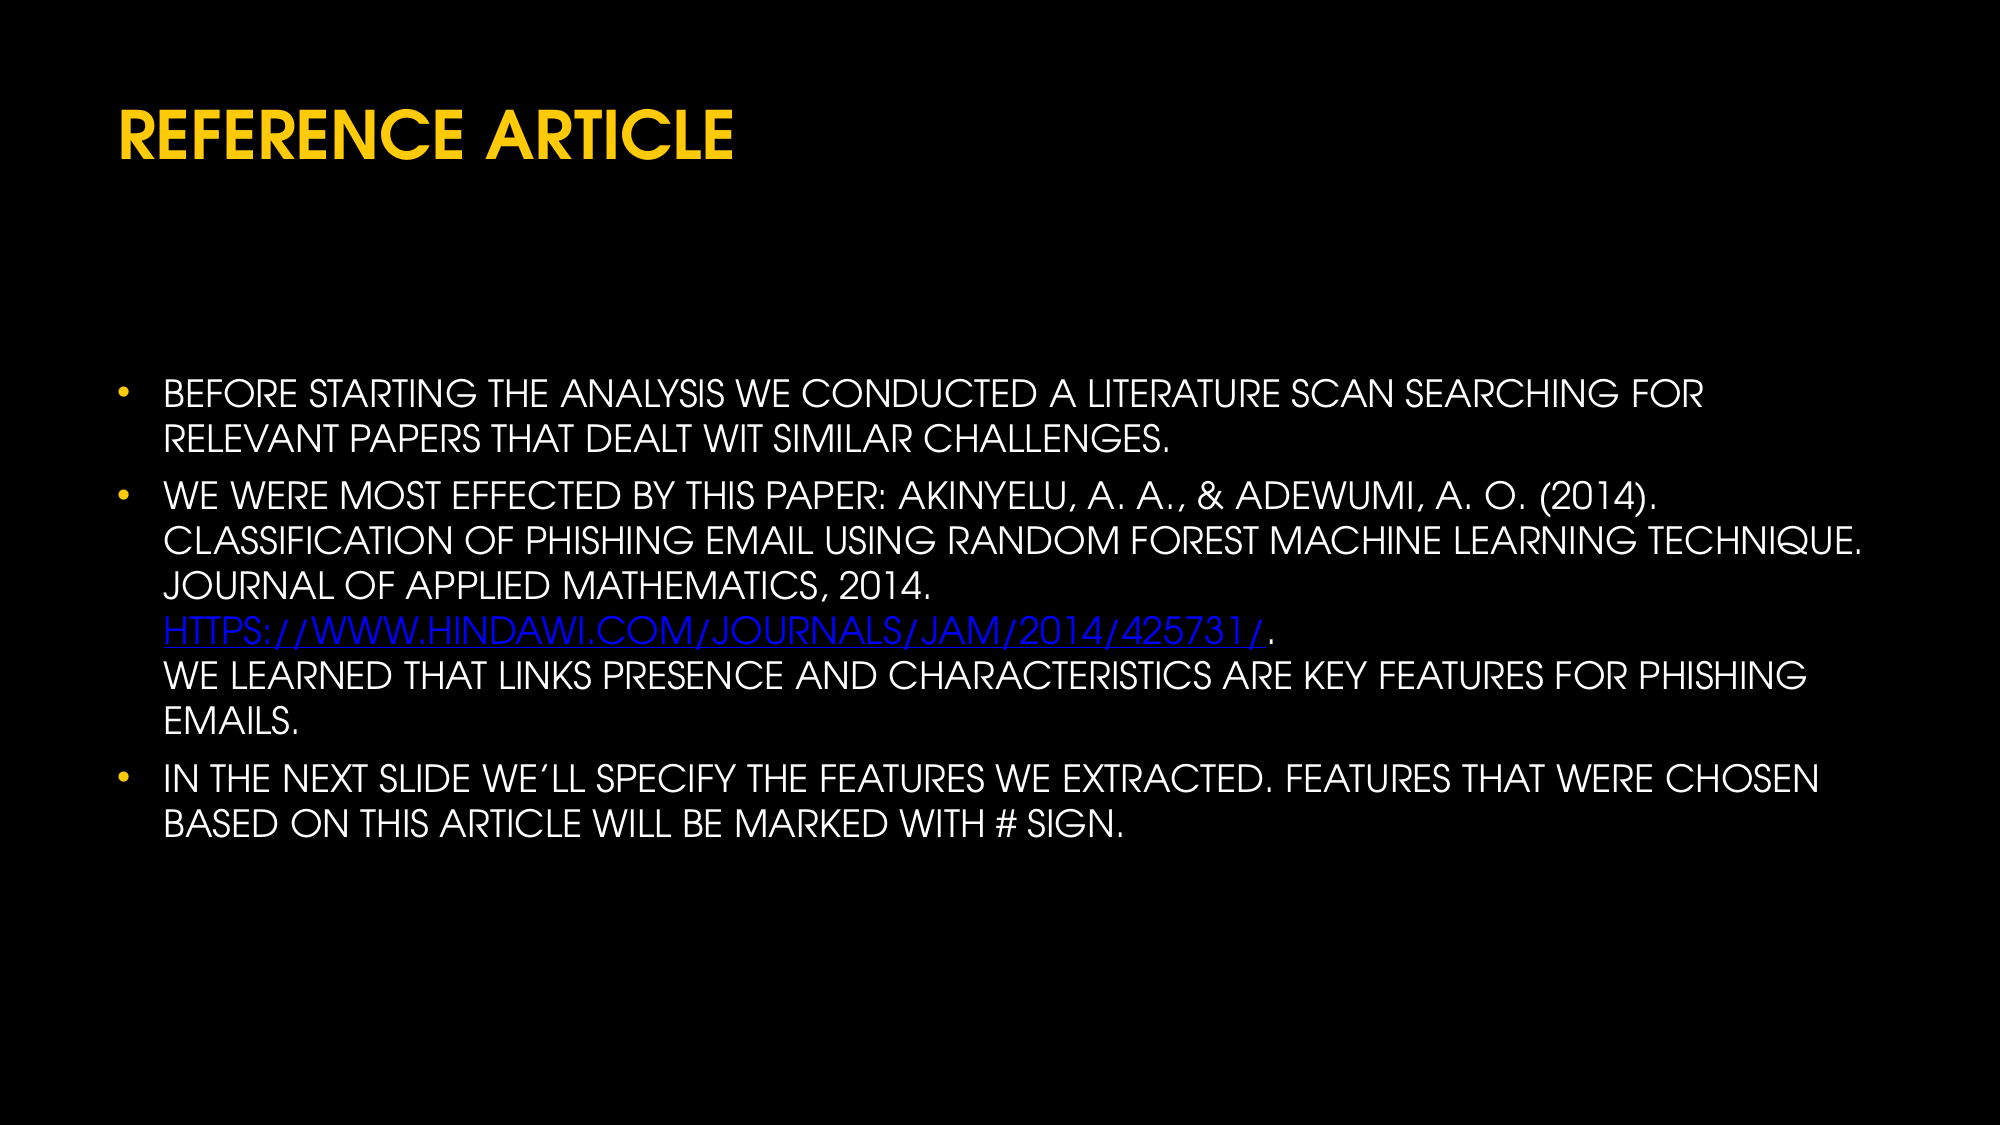

# reference article
before starting the analysis we conducted a literature scan searching for relevant papers that dealt wit similar challenges.
we were most effected by this paper: Akinyelu, A. A., & Adewumi, A. O. (2014). Classification of phishing email using random forest machine learning technique. Journal of Applied Mathematics, 2014.https://www.hindawi.com/journals/jam/2014/425731/.
we learned that links presence and characteristics are key features for phishing emails.
in the next slide we’ll specify the features we extracted. features that were chosen based on this article will be marked with # sign.